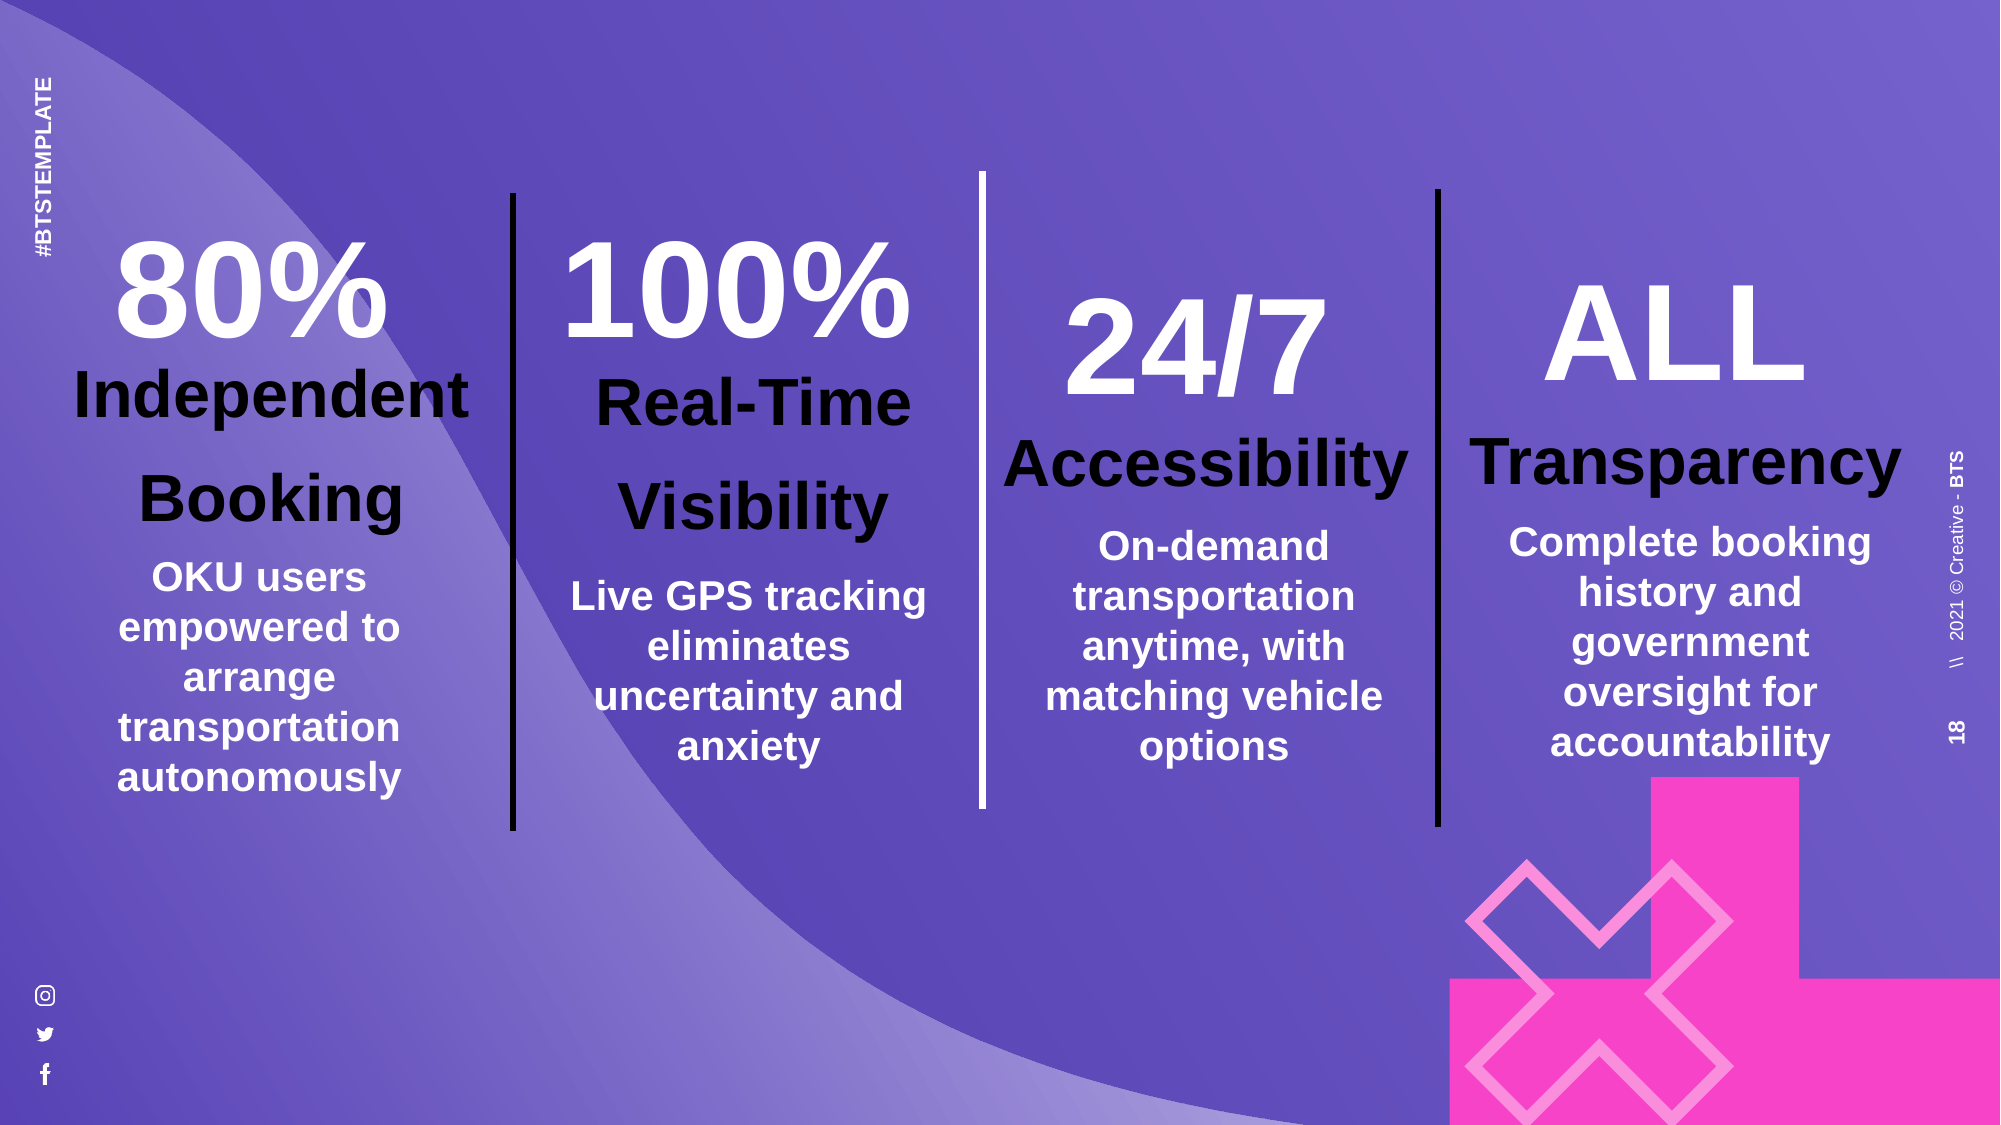

80%
100%
ALL
24/7
Independent Booking
Real-Time Visibility
Transparency
Accessibility
Complete booking history and government oversight for accountability
On-demand transportation anytime, with matching vehicle options
OKU users empowered to arrange transportation autonomously
Live GPS tracking eliminates uncertainty and anxiety